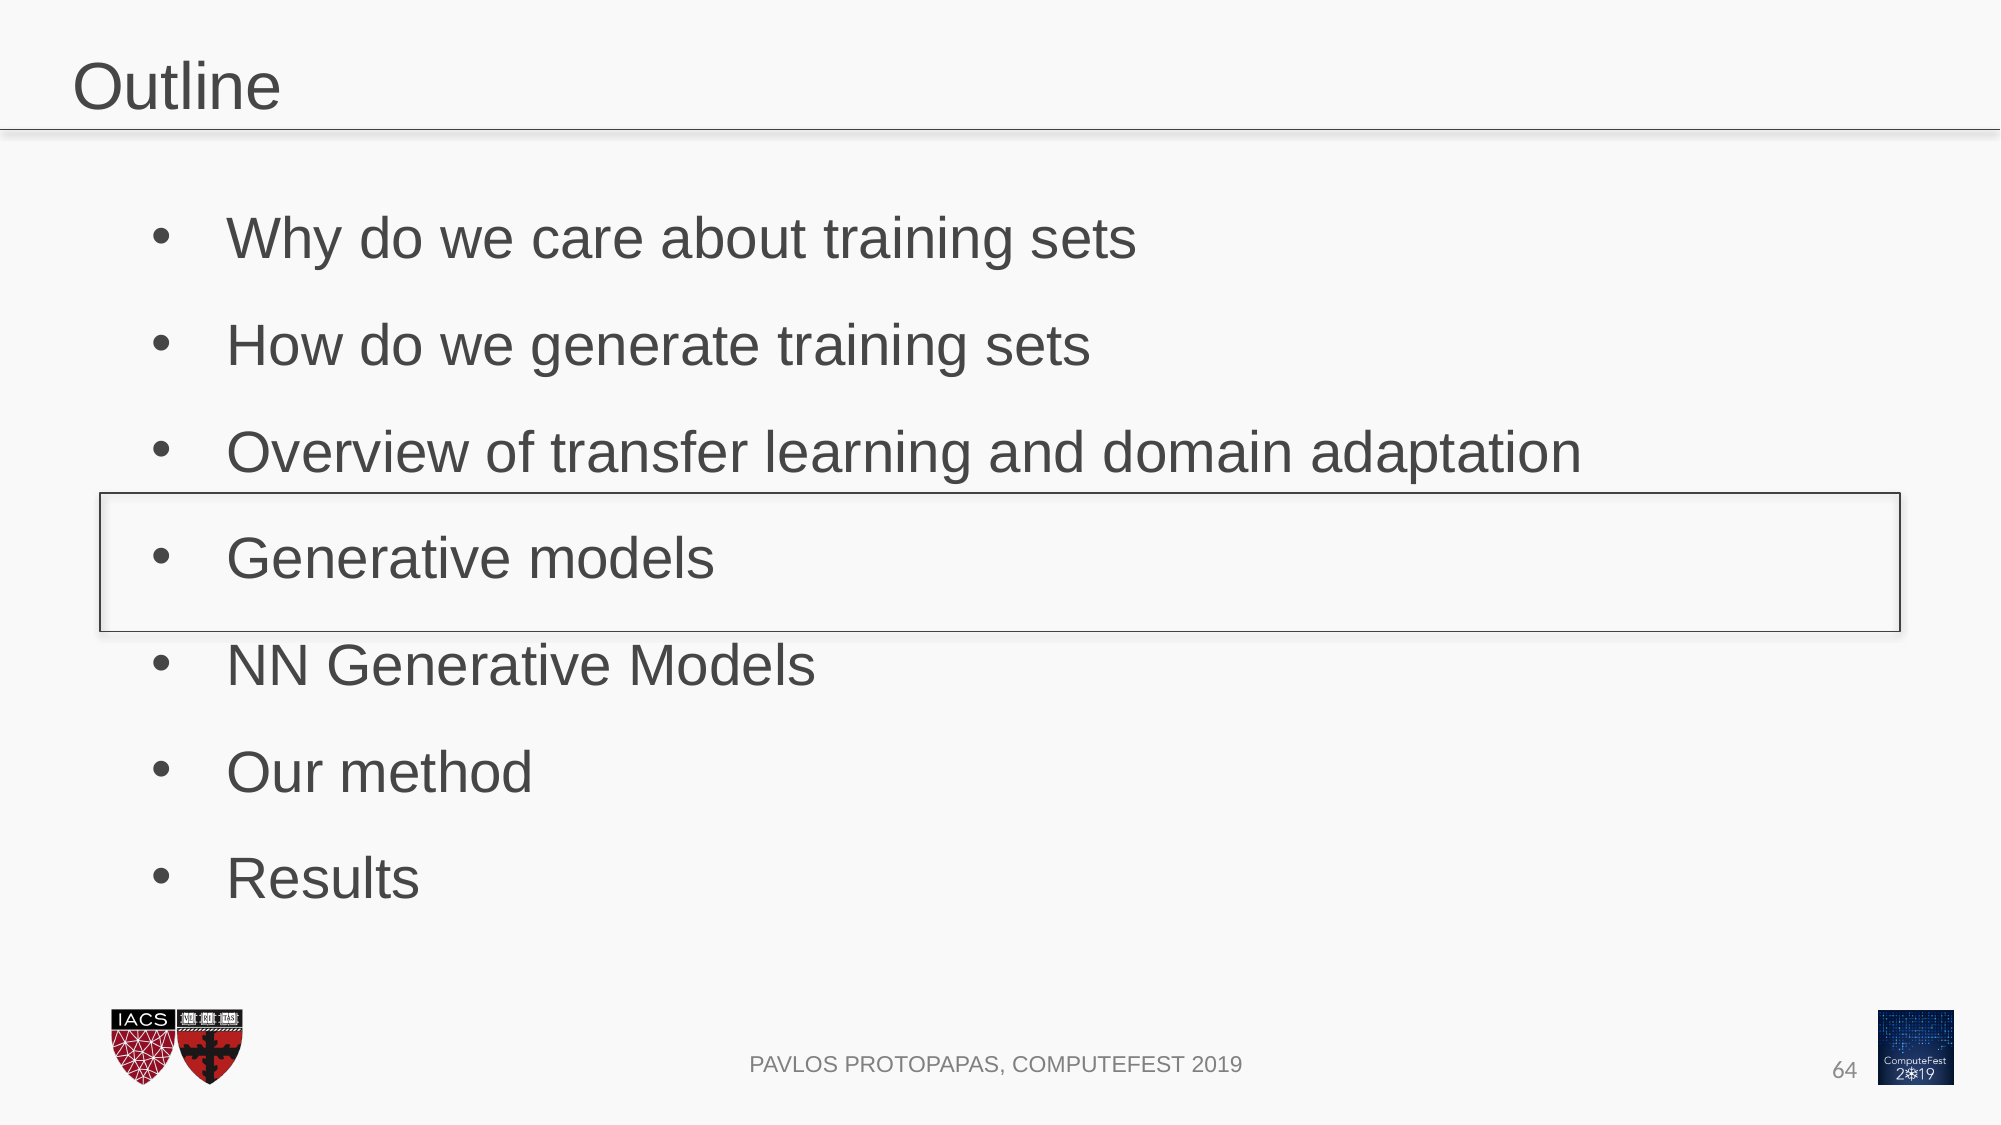

# Outline
Why do we care about training sets
How do we generate training sets
Overview of transfer learning and domain adaptation
Generative models
NN Generative Models
Our method
Results

64